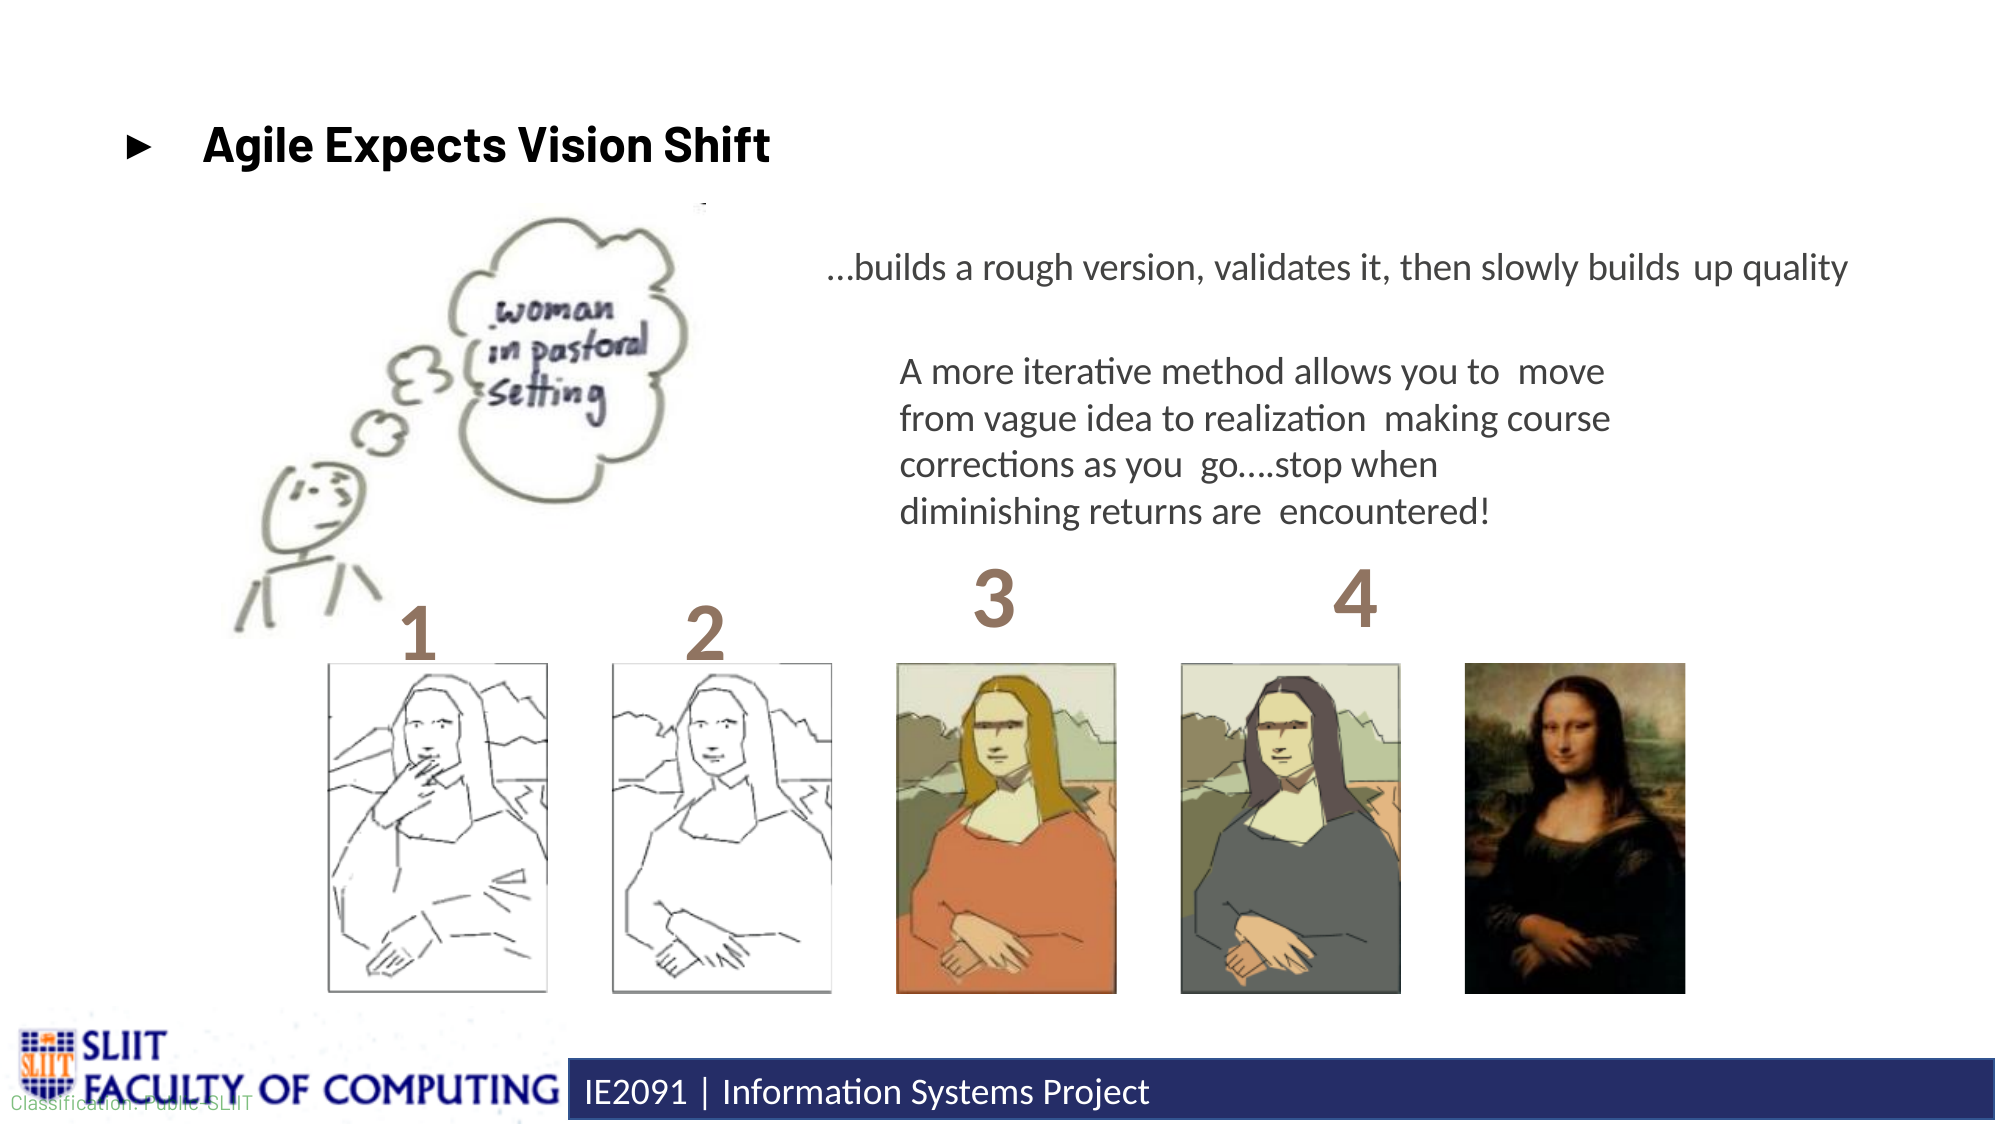

Agile Expects Vision Shift

…builds a rough version, validates it, then slowly builds up quality
A more iterative method allows you to  move from vague idea to realization  making course corrections as you  go….stop when diminishing returns are  encountered!
3	4	5
1
2